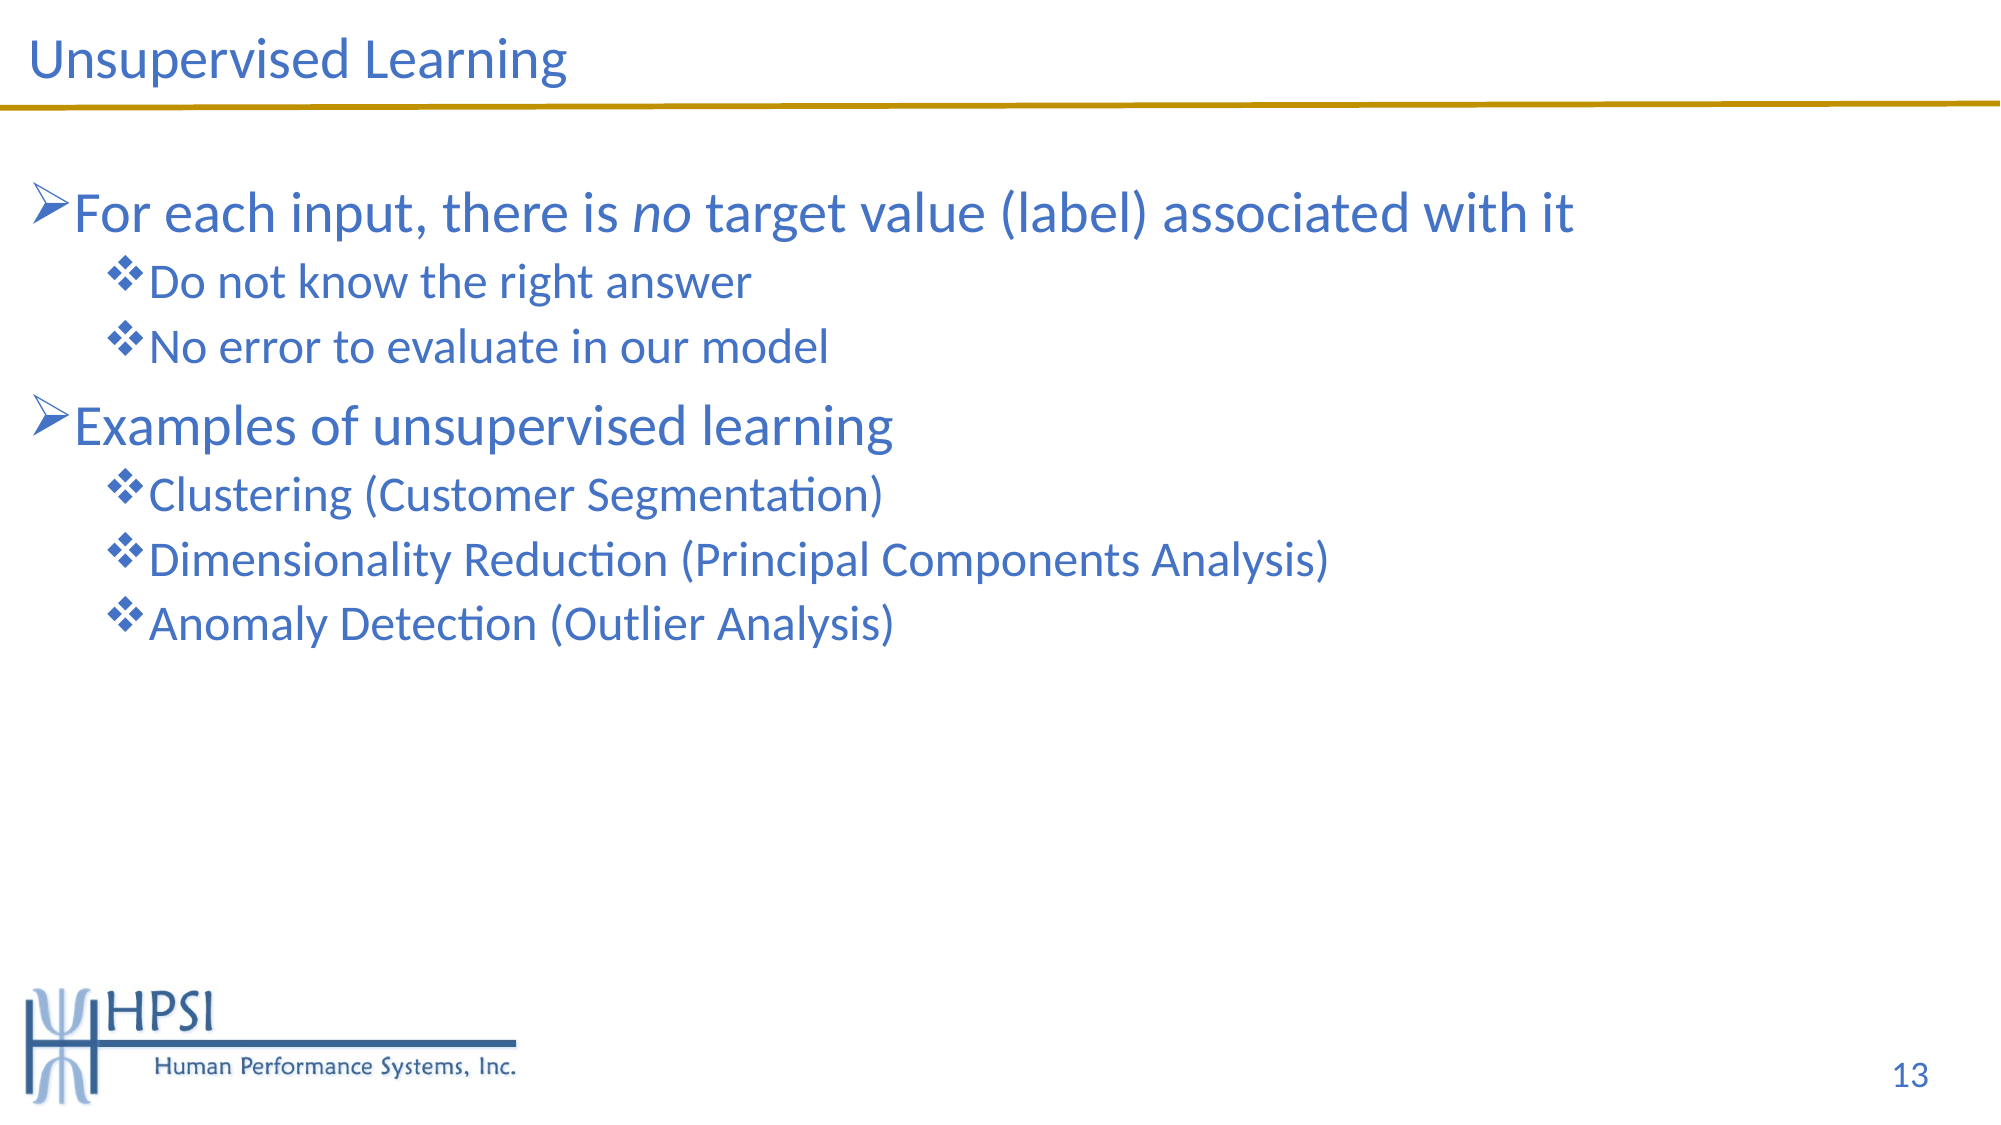

# Unsupervised Learning
For each input, there is no target value (label) associated with it
Do not know the right answer
No error to evaluate in our model
Examples of unsupervised learning
Clustering (Customer Segmentation)
Dimensionality Reduction (Principal Components Analysis)
Anomaly Detection (Outlier Analysis)

13